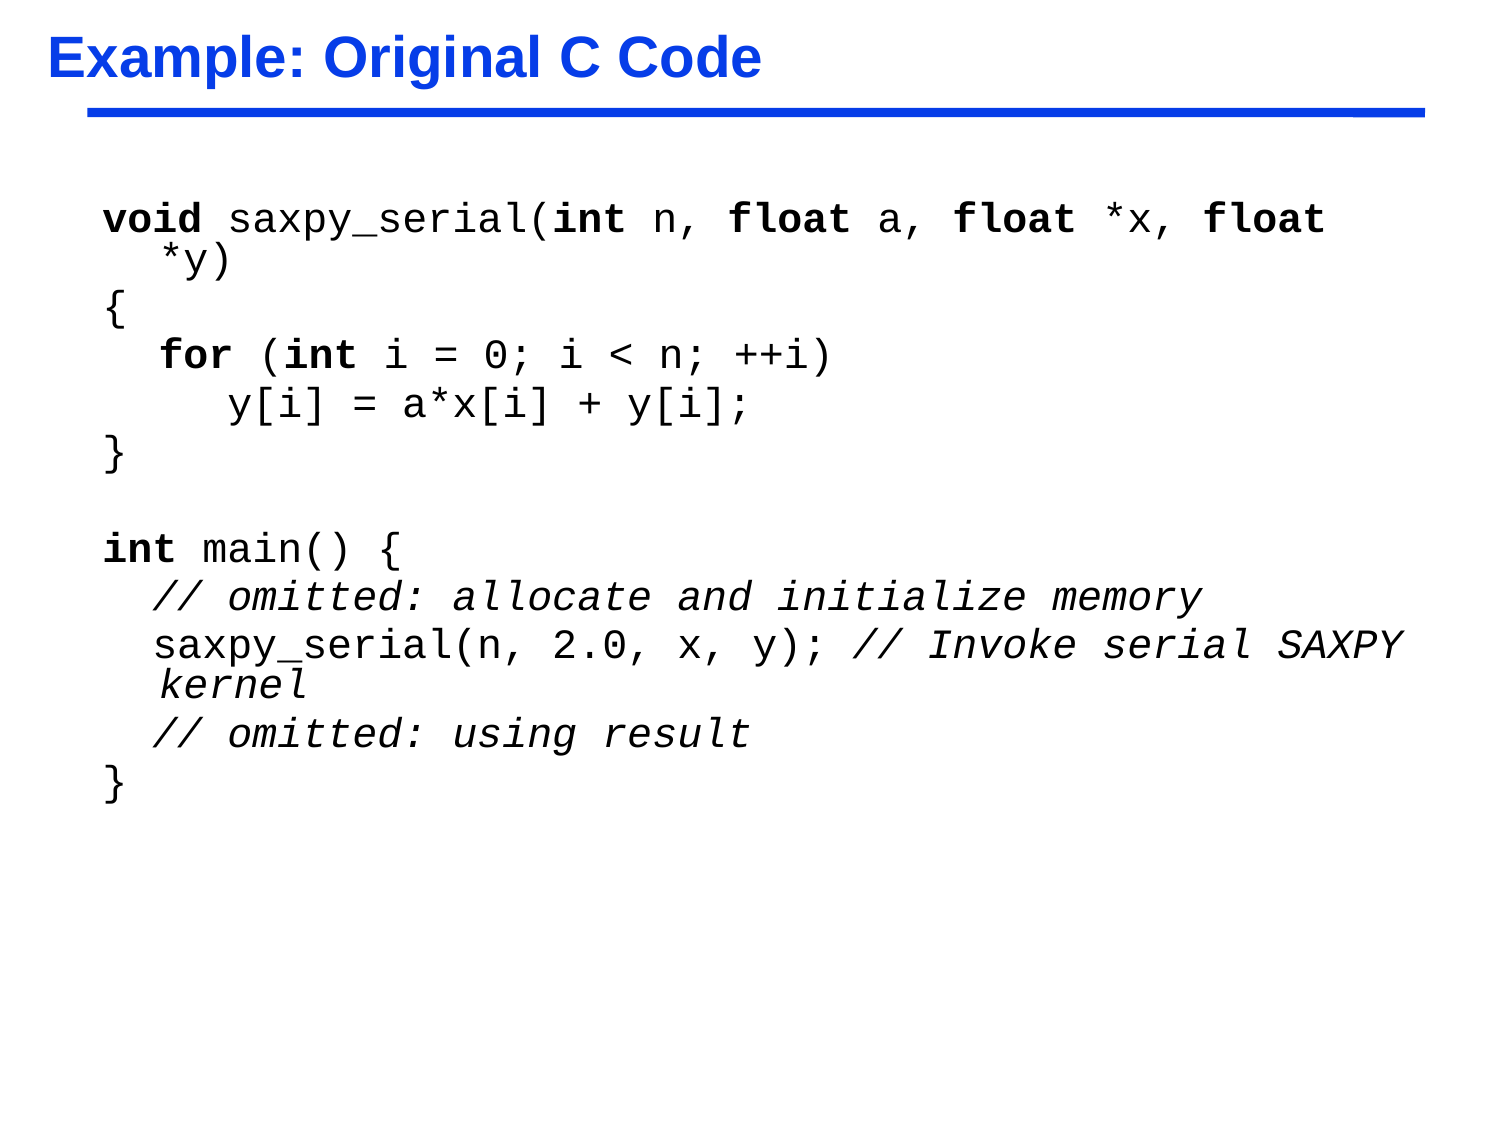

# Example: Original C Code
void saxpy_serial(int n, float a, float *x, float *y)
{
	for (int i = 0; i < n; ++i)
     y[i] = a*x[i] + y[i];
}

int main() {
  // omitted: allocate and initialize memory
  saxpy_serial(n, 2.0, x, y); // Invoke serial SAXPY kernel
  // omitted: using result
}